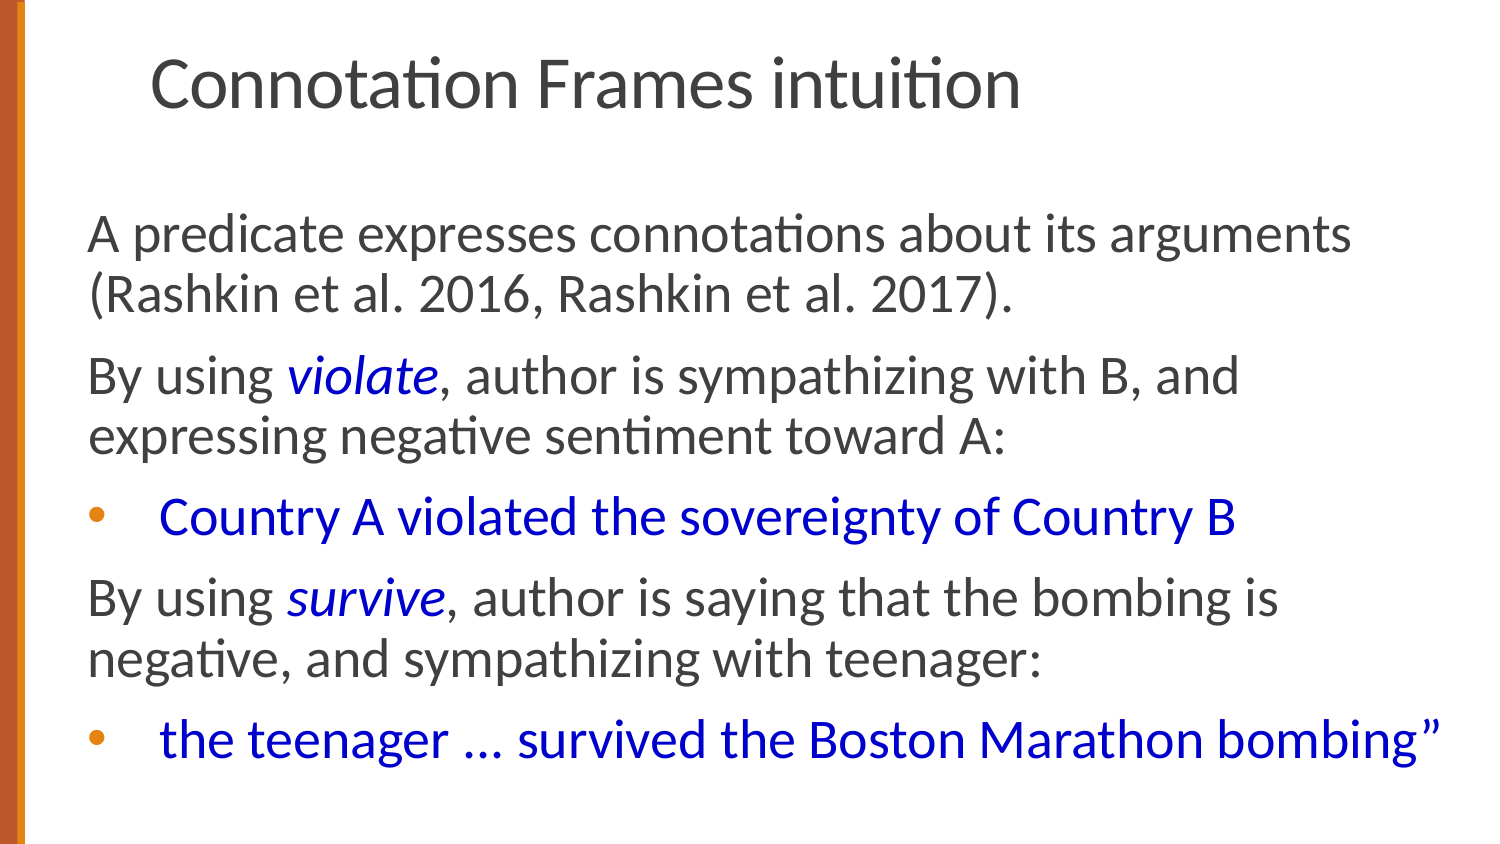

# Connotation Frames intuition
A predicate expresses connotations about its arguments (Rashkin et al. 2016, Rashkin et al. 2017).
By using violate, author is sympathizing with B, and expressing negative sentiment toward A:
Country A violated the sovereignty of Country B
By using survive, author is saying that the bombing is negative, and sympathizing with teenager:
the teenager ... survived the Boston Marathon bombing”